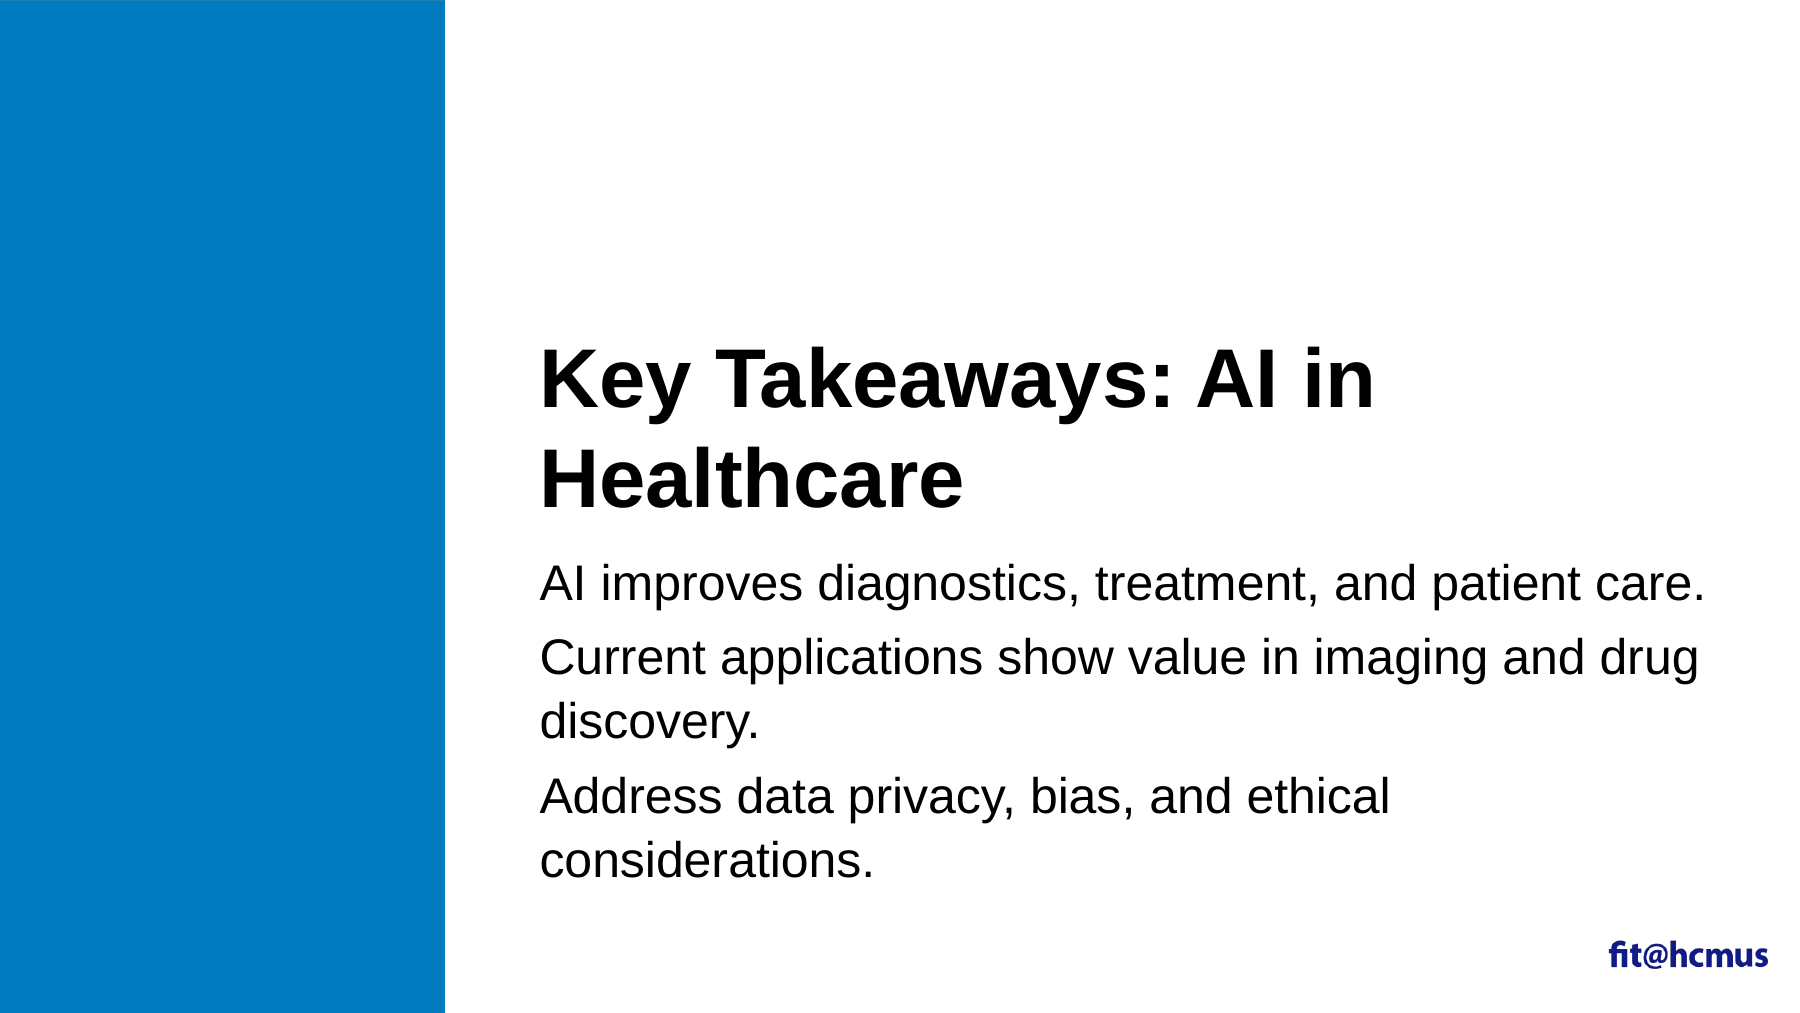

# Key Takeaways: AI in Healthcare
AI improves diagnostics, treatment, and patient care.
Current applications show value in imaging and drug discovery.
Address data privacy, bias, and ethical considerations.